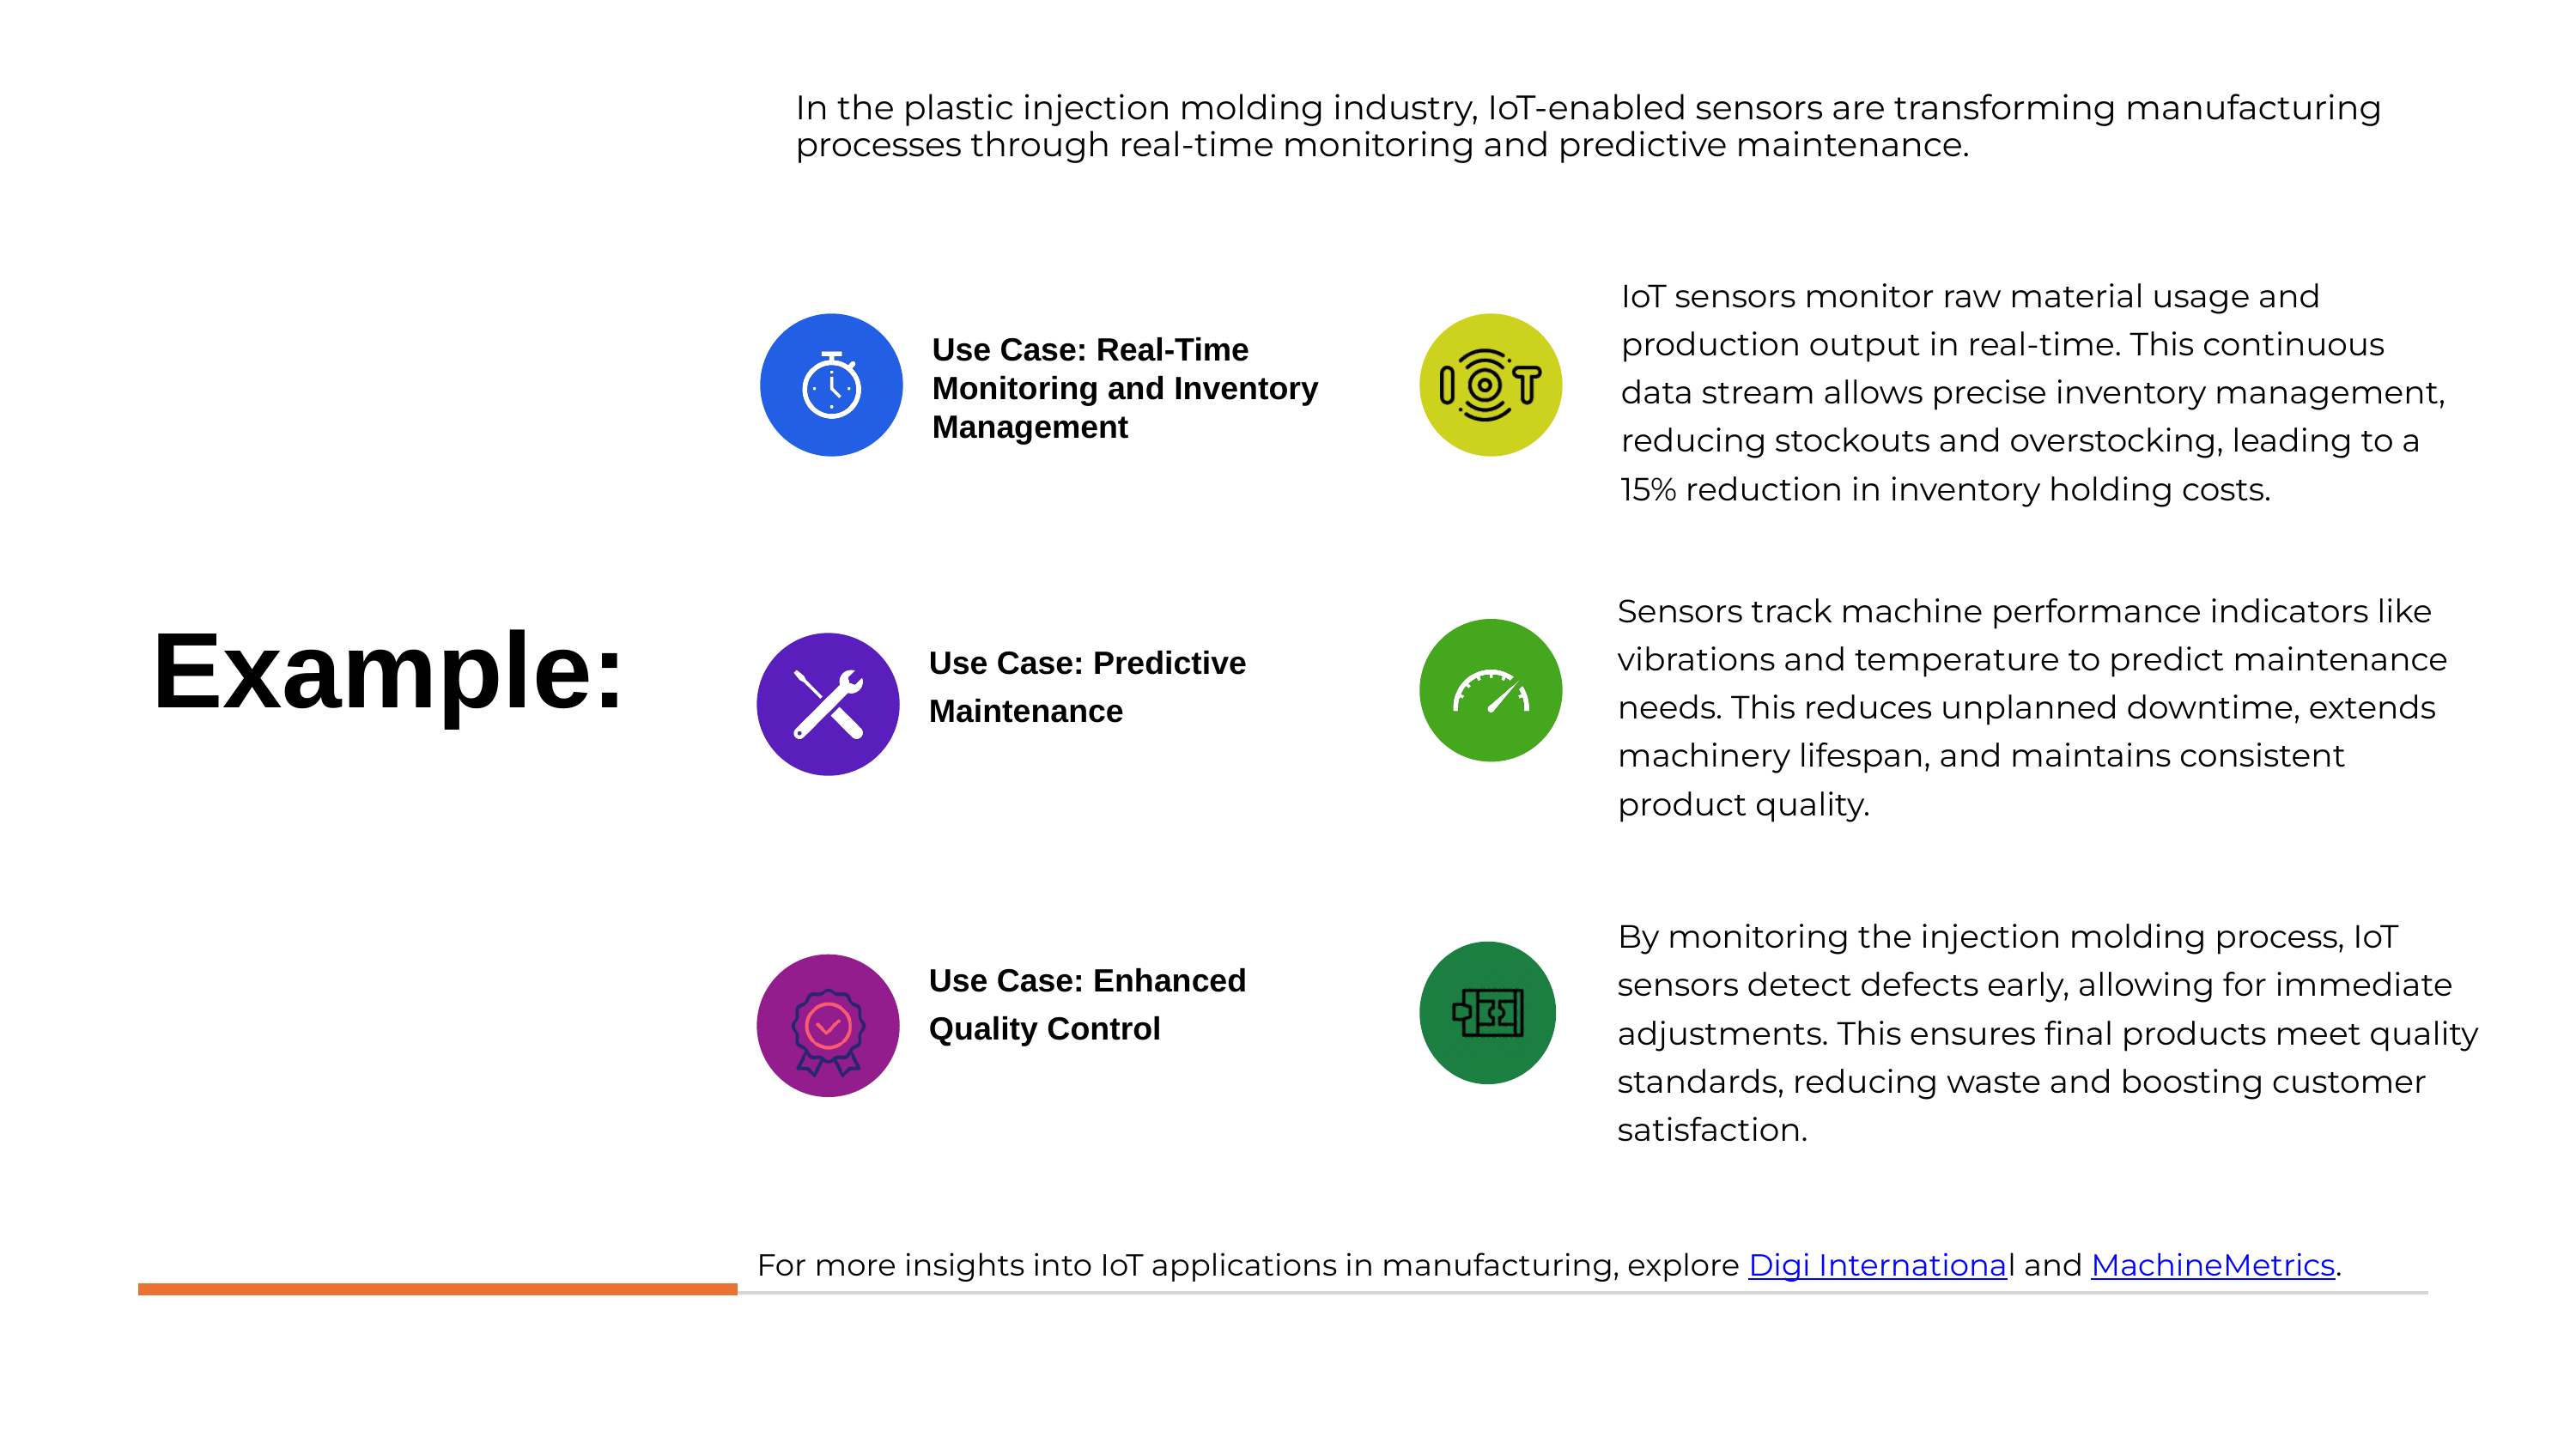

In the plastic injection molding industry, IoT-enabled sensors are transforming manufacturing processes through real-time monitoring and predictive maintenance.
IoT sensors monitor raw material usage and production output in real-time. This continuous data stream allows precise inventory management, reducing stockouts and overstocking, leading to a 15% reduction in inventory holding costs.

Use Case: Real-Time Monitoring and Inventory Management

Sensors track machine performance indicators like vibrations and temperature to predict maintenance needs. This reduces unplanned downtime, extends machinery lifespan, and maintains consistent product quality.
Example:

Use Case: Predictive Maintenance

By monitoring the injection molding process, IoT sensors detect defects early, allowing for immediate adjustments. This ensures final products meet quality standards, reducing waste and boosting customer satisfaction.

Use Case: Enhanced Quality Control

For more insights into IoT applications in manufacturing, explore Digi International and MachineMetrics.